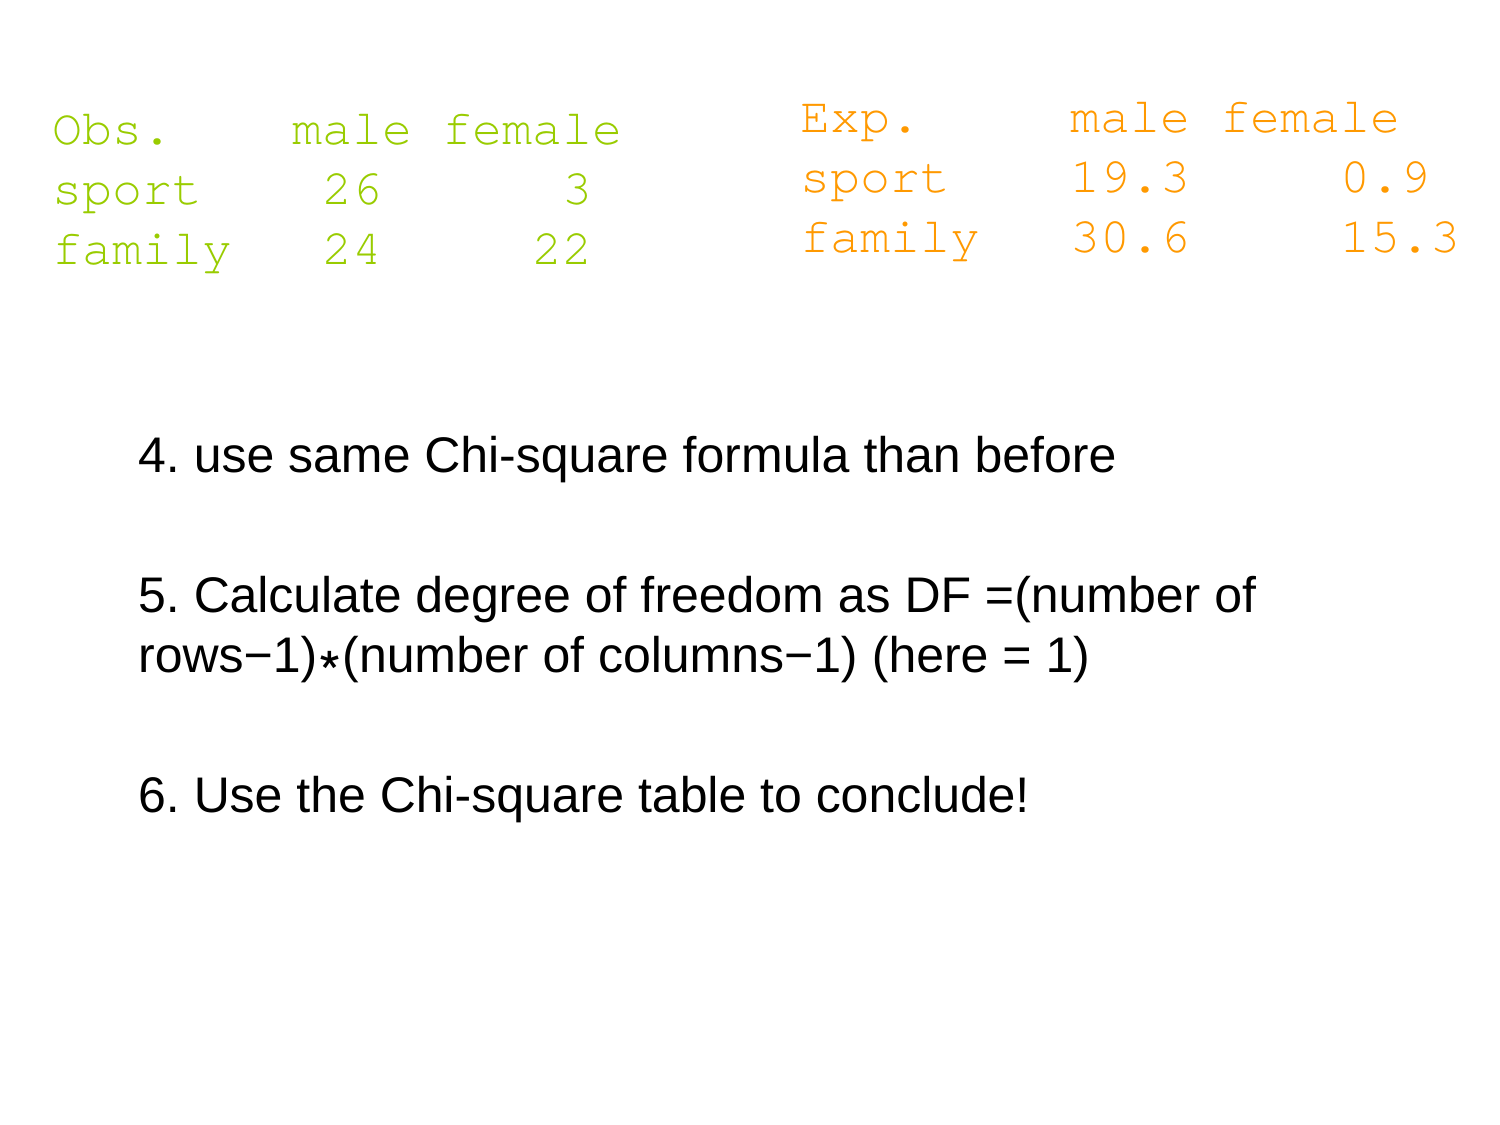

Exp.	    male female
sport    19.3     0.9
family   30.6     15.3

Obs.    male female
sport    26      3
family   24     22

4. use same Chi-square formula than before

5. Calculate degree of freedom as DF =(number of rows−1)∗(number of columns−1) (here = 1)

6. Use the Chi-square table to conclude!